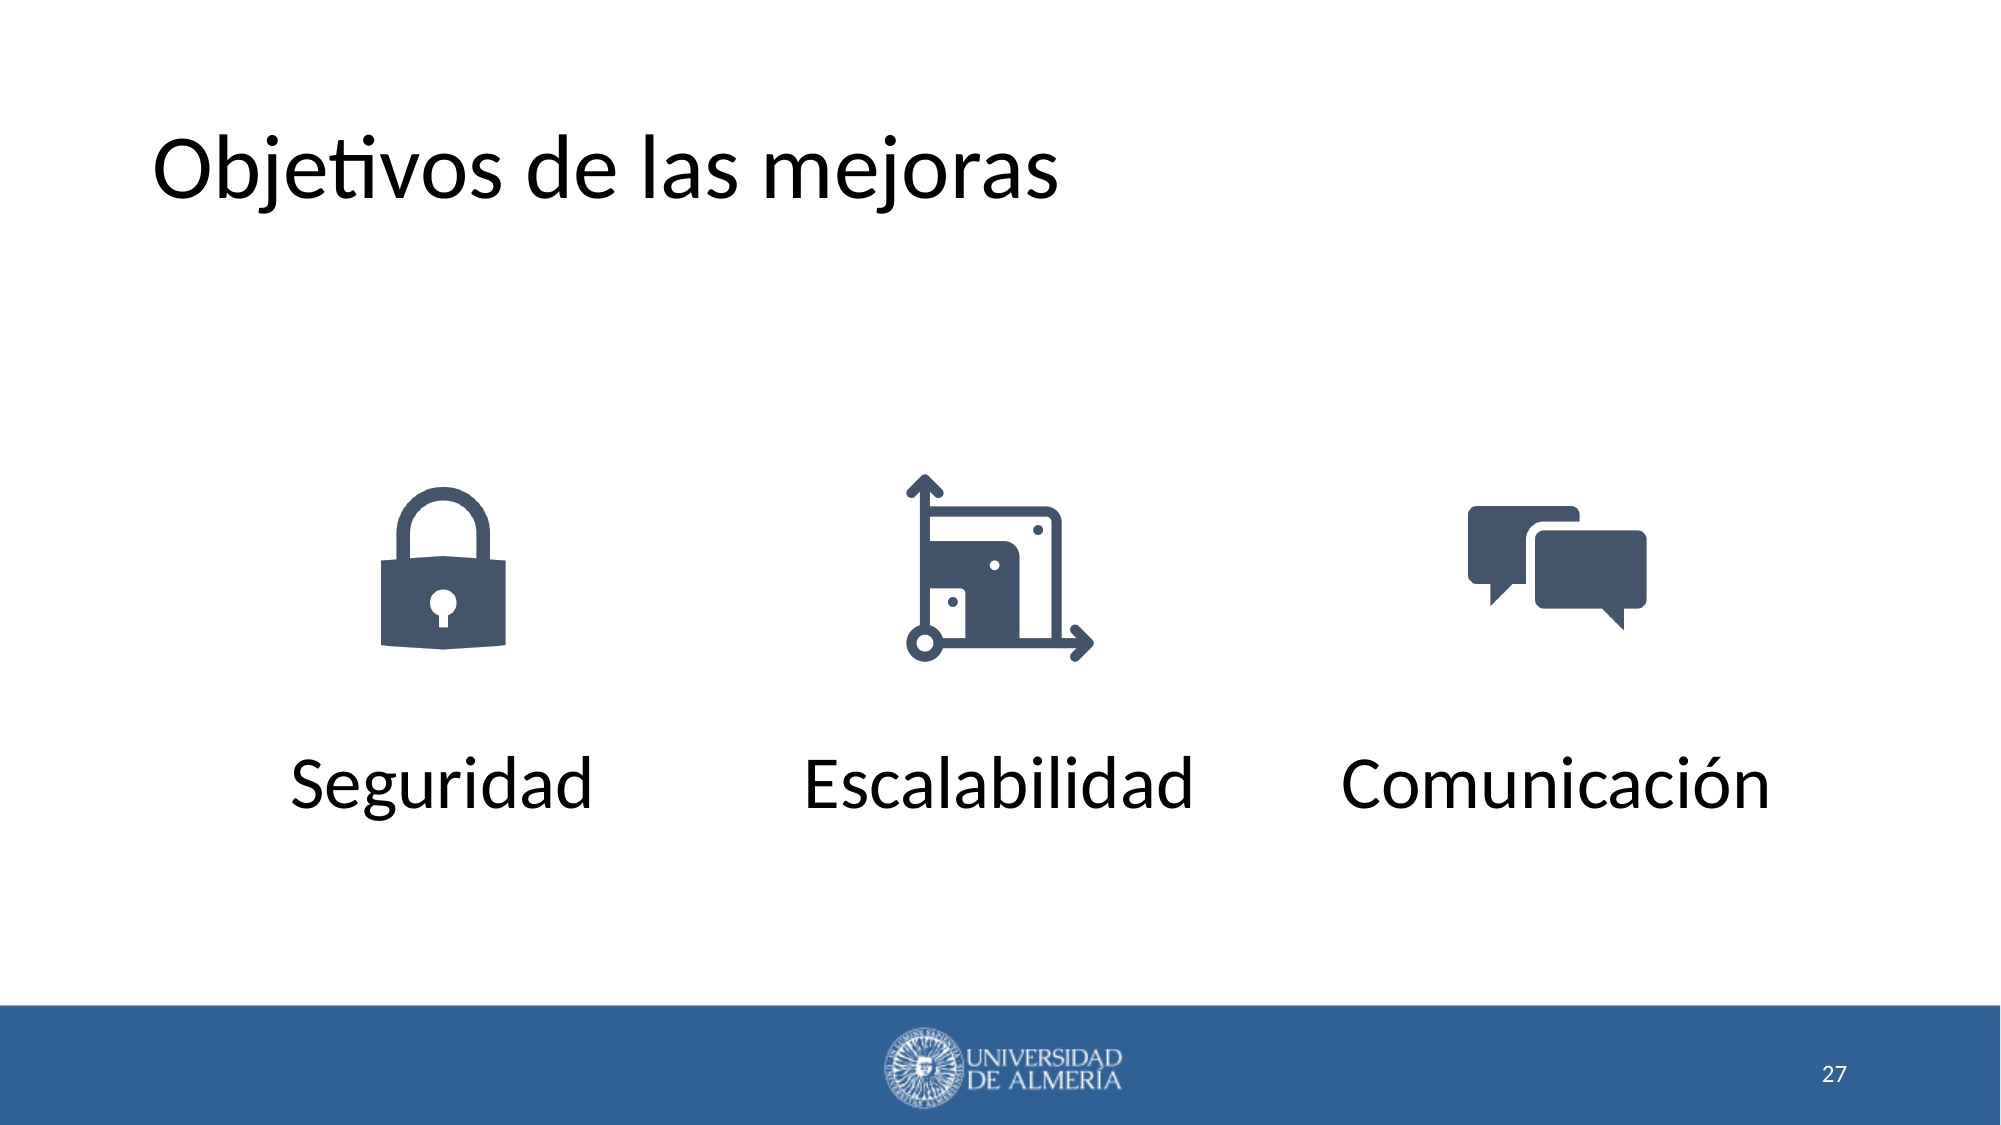

# Objetivos de las mejoras
Seguridad
Escalabilidad
Comunicación
27